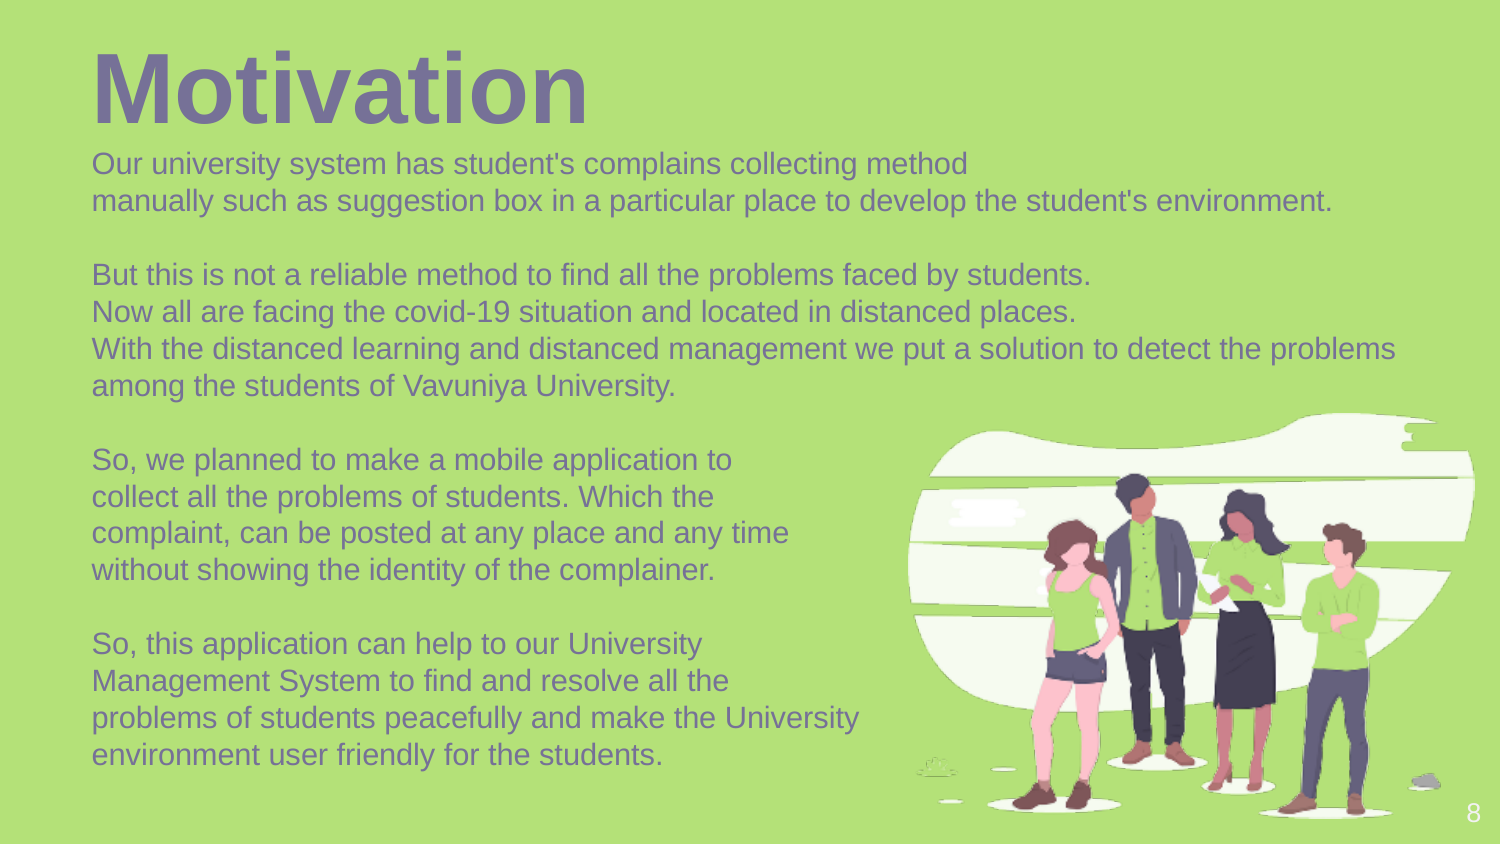

Motivation
Our university system has student's complains collecting method
manually such as suggestion box in a particular place to develop the student's environment.

But this is not a reliable method to find all the problems faced by students.
Now all are facing the covid-19 situation and located in distanced places.
With the distanced learning and distanced management we put a solution to detect the problems among the students of Vavuniya University.

So, we planned to make a mobile application to
collect all the problems of students. Which the
complaint, can be posted at any place and any time
without showing the identity of the complainer.

So, this application can help to our University
Management System to find and resolve all the
problems of students peacefully and make the University
environment user friendly for the students.

8